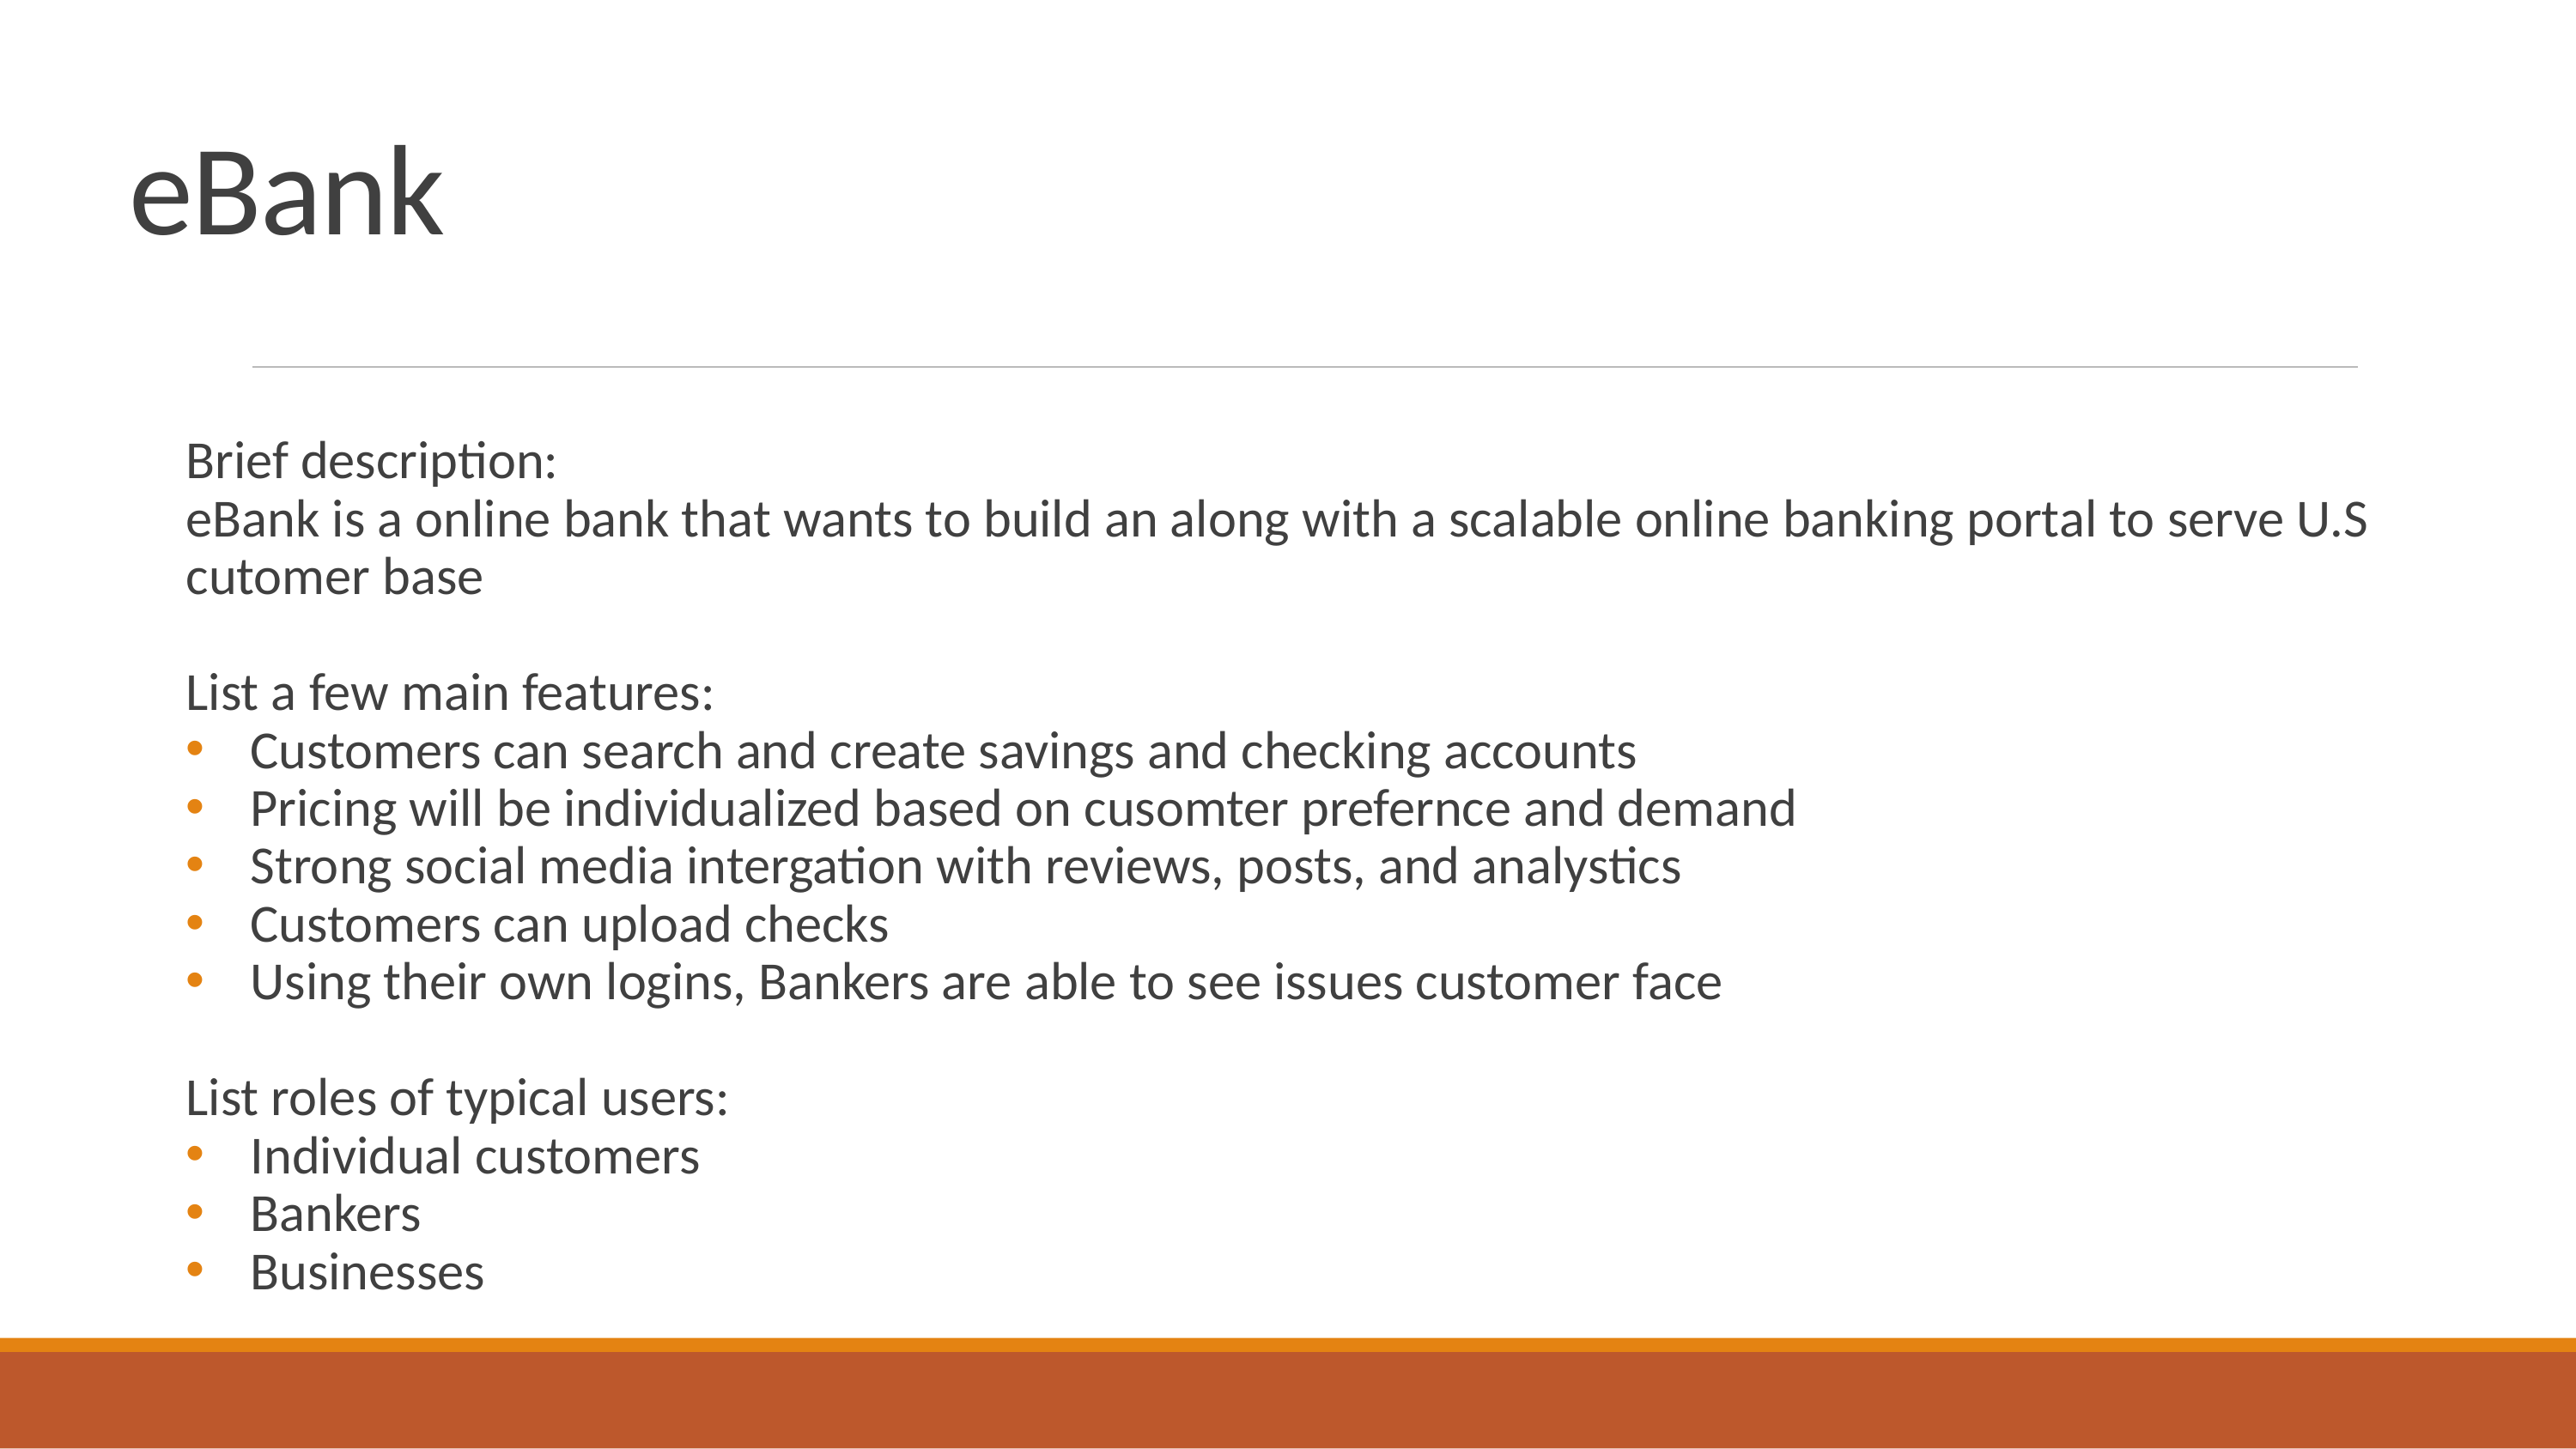

# eBank
Brief description:
eBank is a online bank that wants to build an along with a scalable online banking portal to serve U.S cutomer base

List a few main features:
Customers can search and create savings and checking accounts
Pricing will be individualized based on cusomter prefernce and demand
Strong social media intergation with reviews, posts, and analystics
Customers can upload checks
Using their own logins, Bankers are able to see issues customer face

List roles of typical users:
Individual customers
Bankers
Businesses